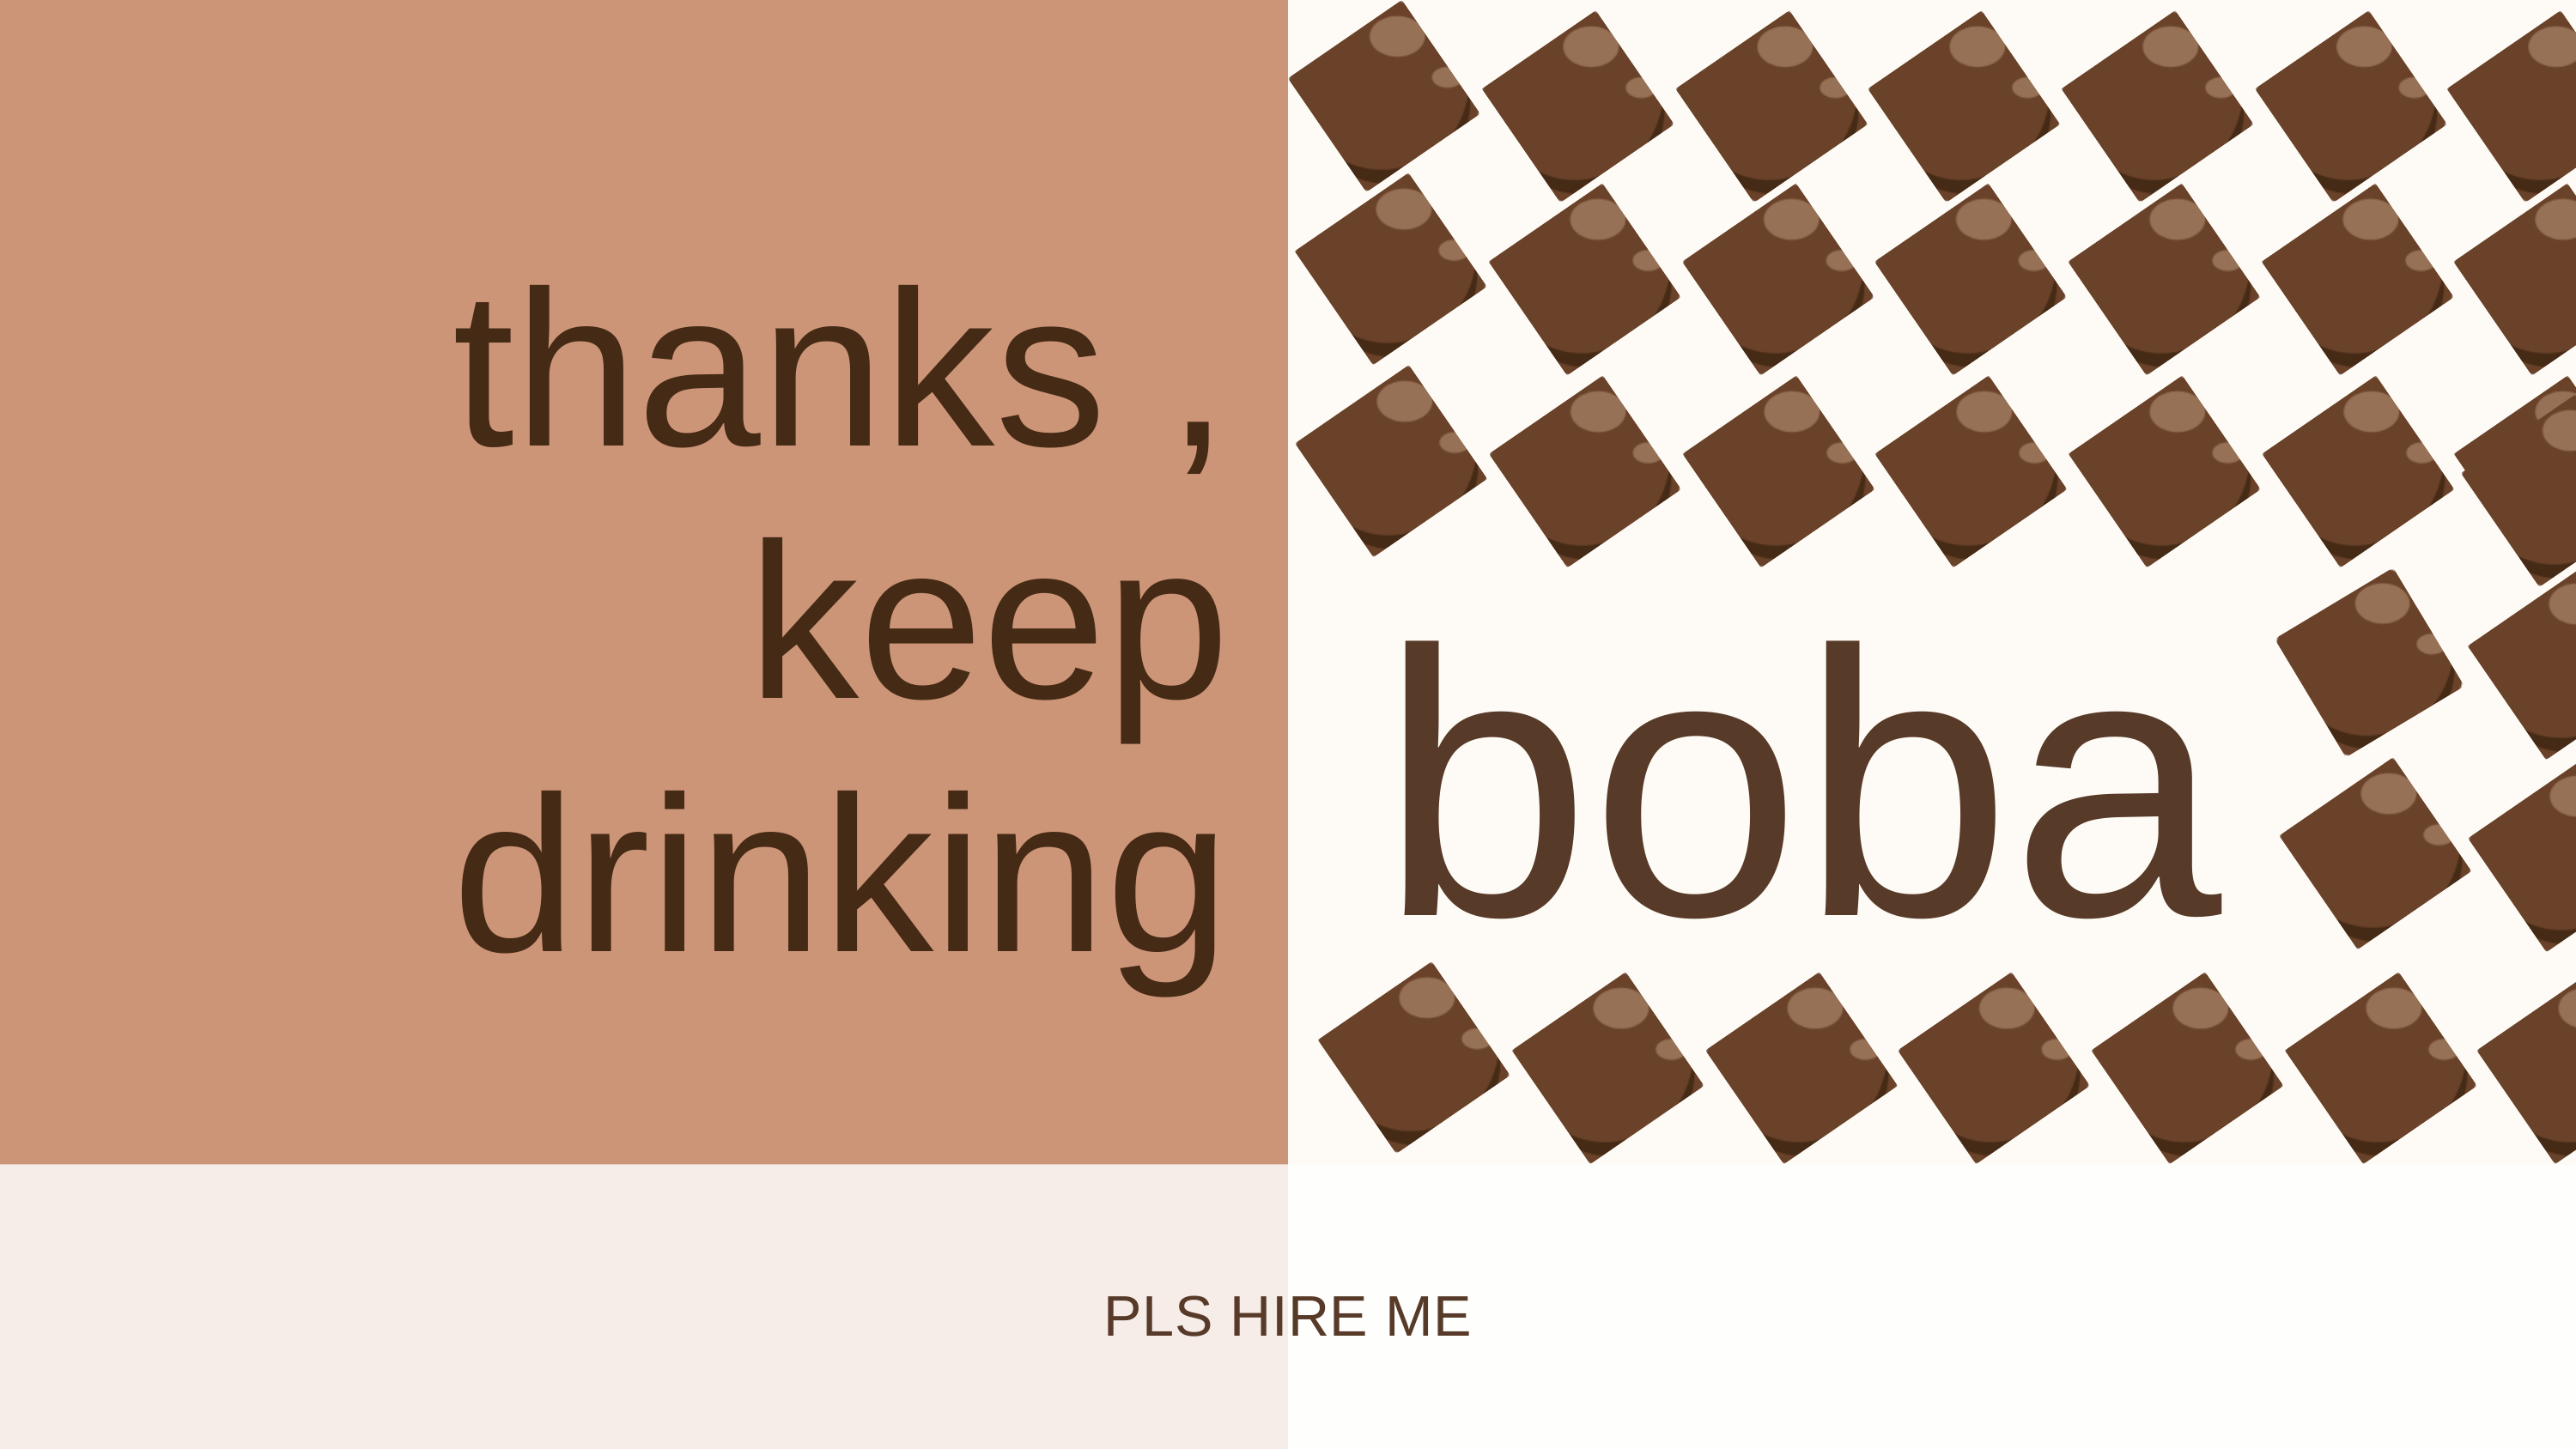

thanks , keep drinking

boba

PLS HIRE ME